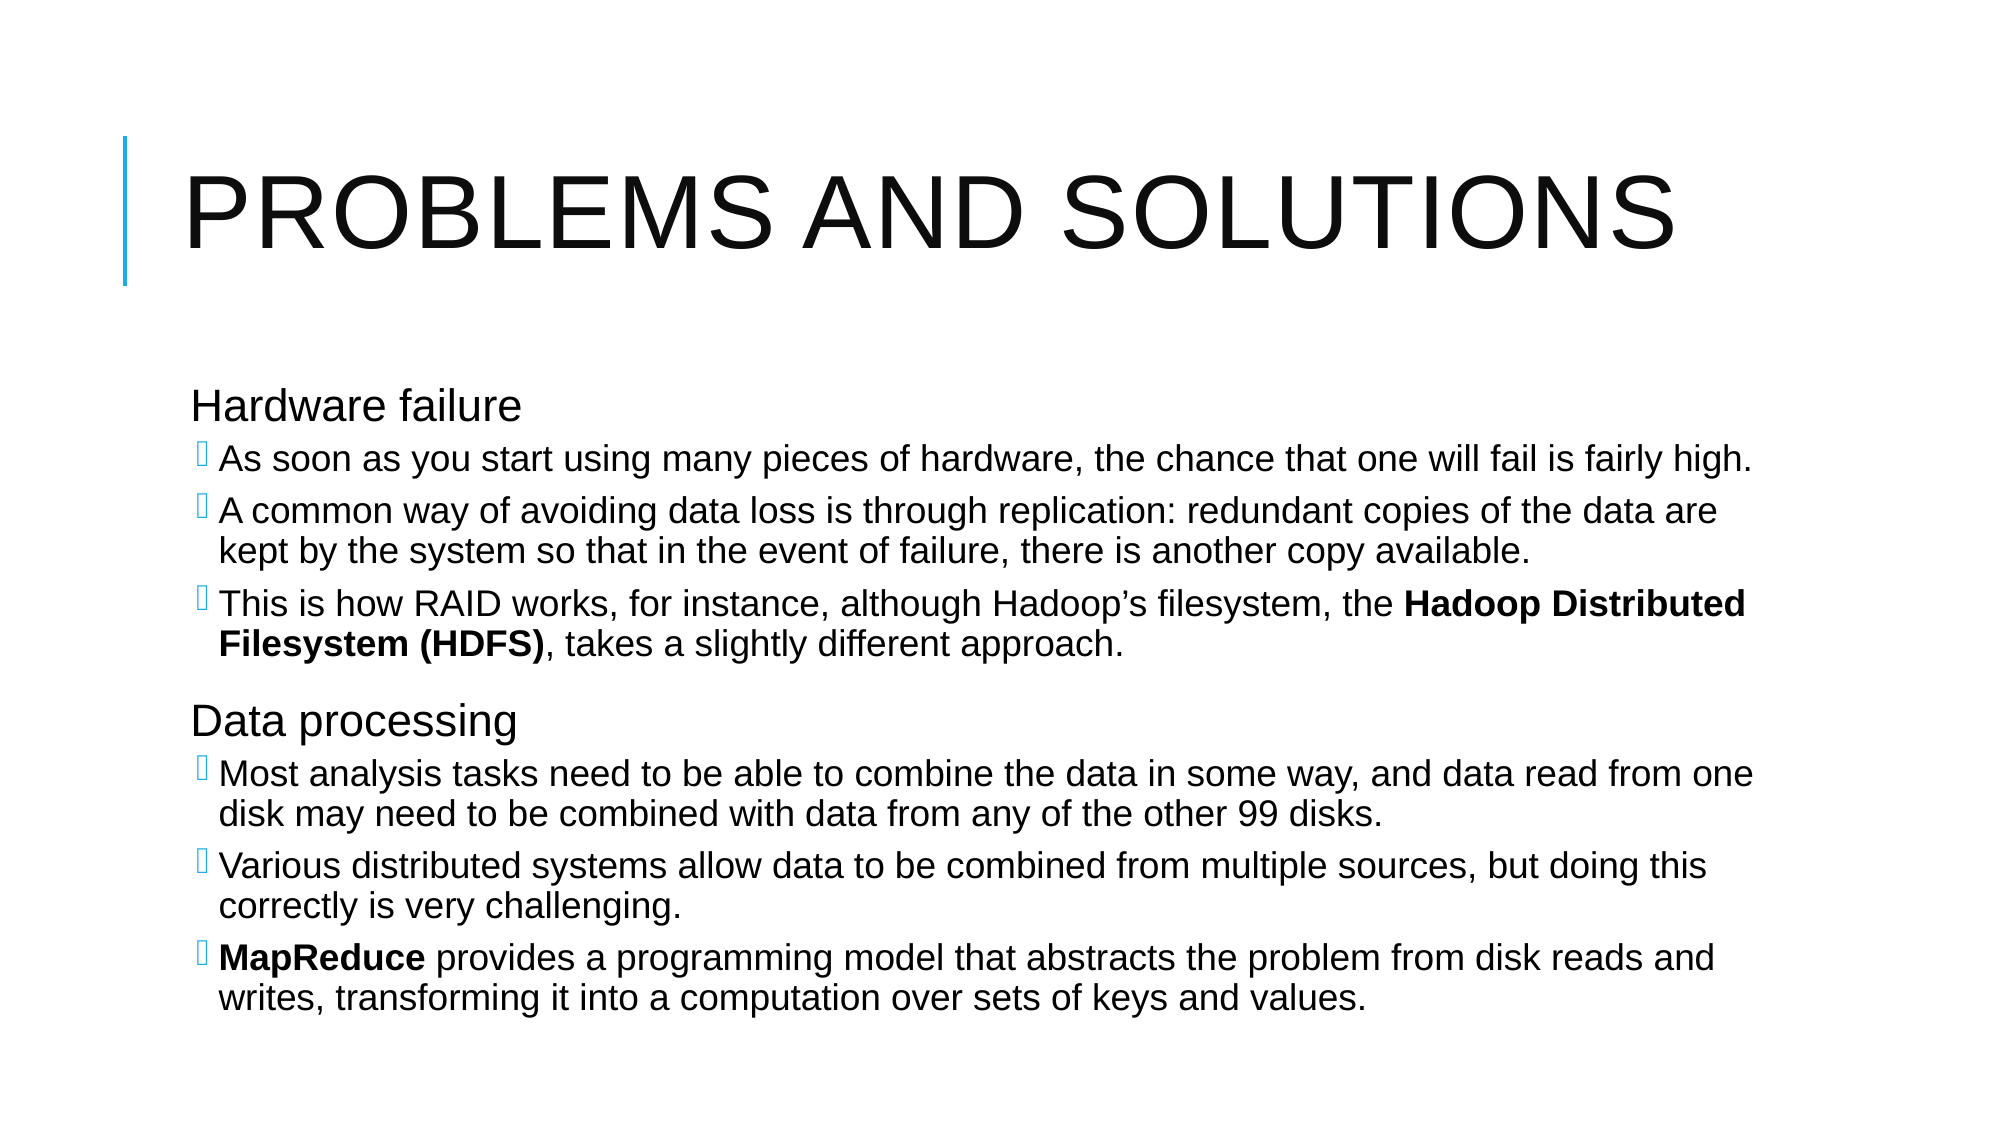

# Problems and solutions
Hardware failure
As soon as you start using many pieces of hardware, the chance that one will fail is fairly high.
A common way of avoiding data loss is through replication: redundant copies of the data are kept by the system so that in the event of failure, there is another copy available.
This is how RAID works, for instance, although Hadoop’s filesystem, the Hadoop Distributed Filesystem (HDFS), takes a slightly different approach.
Data processing
Most analysis tasks need to be able to combine the data in some way, and data read from one disk may need to be combined with data from any of the other 99 disks.
Various distributed systems allow data to be combined from multiple sources, but doing this correctly is very challenging.
MapReduce provides a programming model that abstracts the problem from disk reads and writes, transforming it into a computation over sets of keys and values.